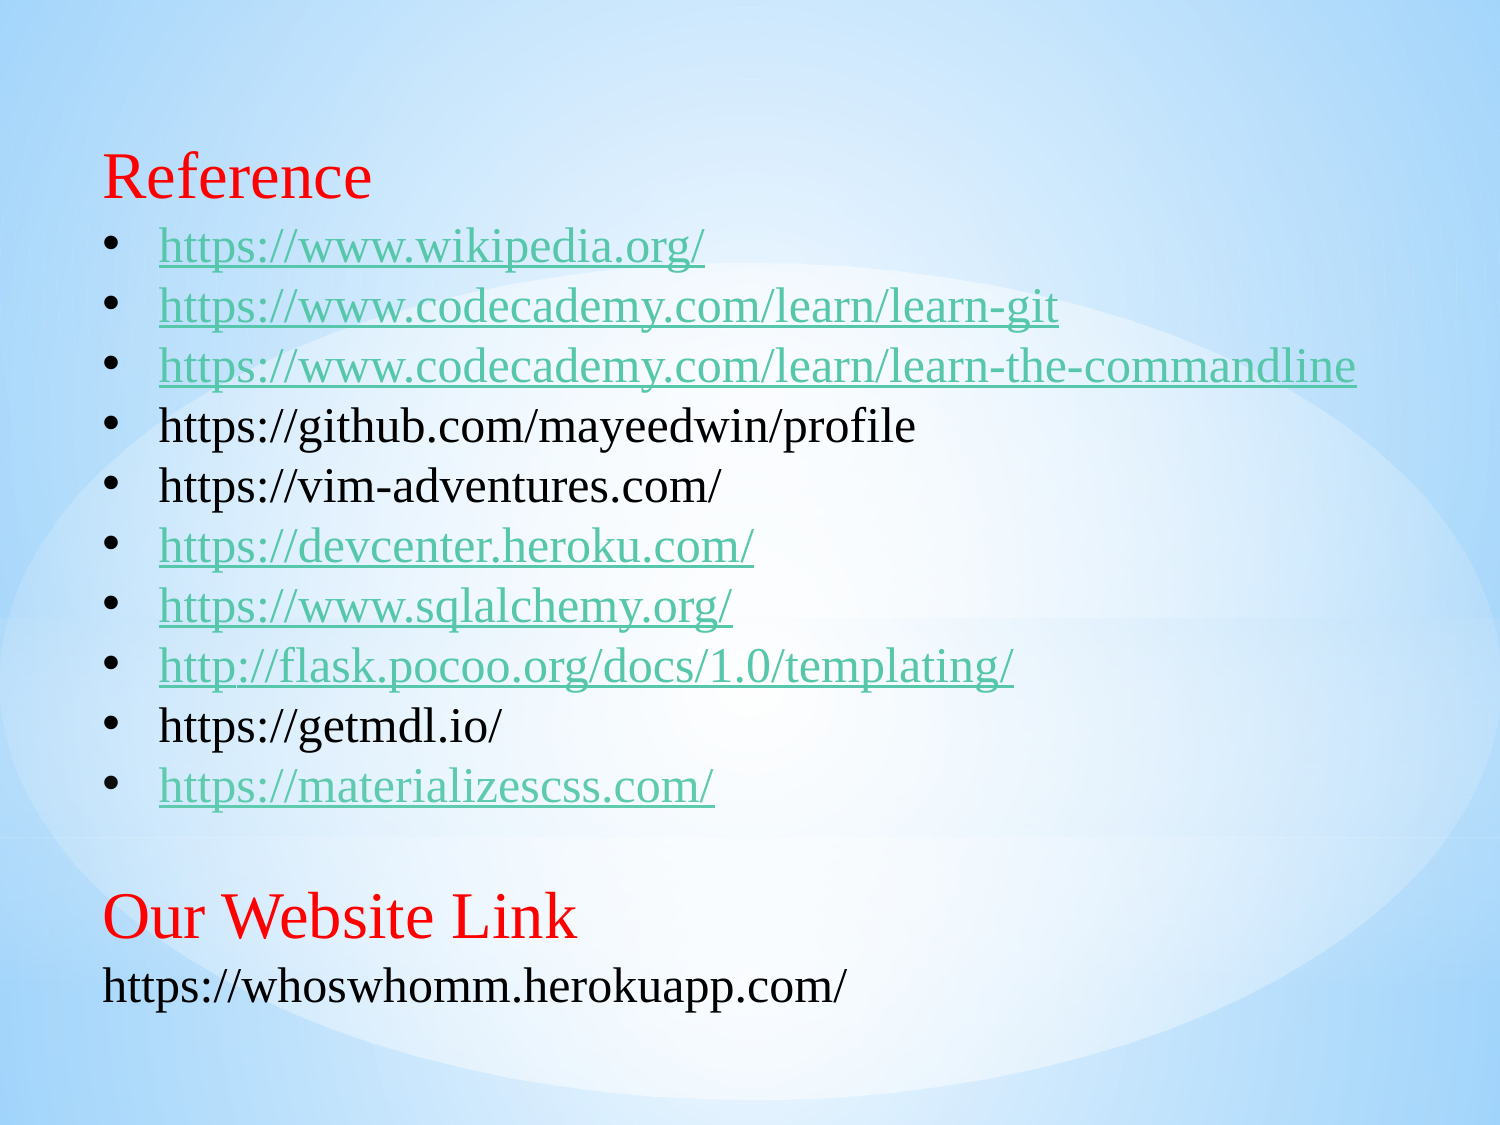

Reference
https://www.wikipedia.org/
https://www.codecademy.com/learn/learn-git
https://www.codecademy.com/learn/learn-the-commandline
https://github.com/mayeedwin/profile
https://vim-adventures.com/
https://devcenter.heroku.com/
https://www.sqlalchemy.org/
http://flask.pocoo.org/docs/1.0/templating/
https://getmdl.io/
https://materializescss.com/

Our Website Link
https://whoswhomm.herokuapp.com/